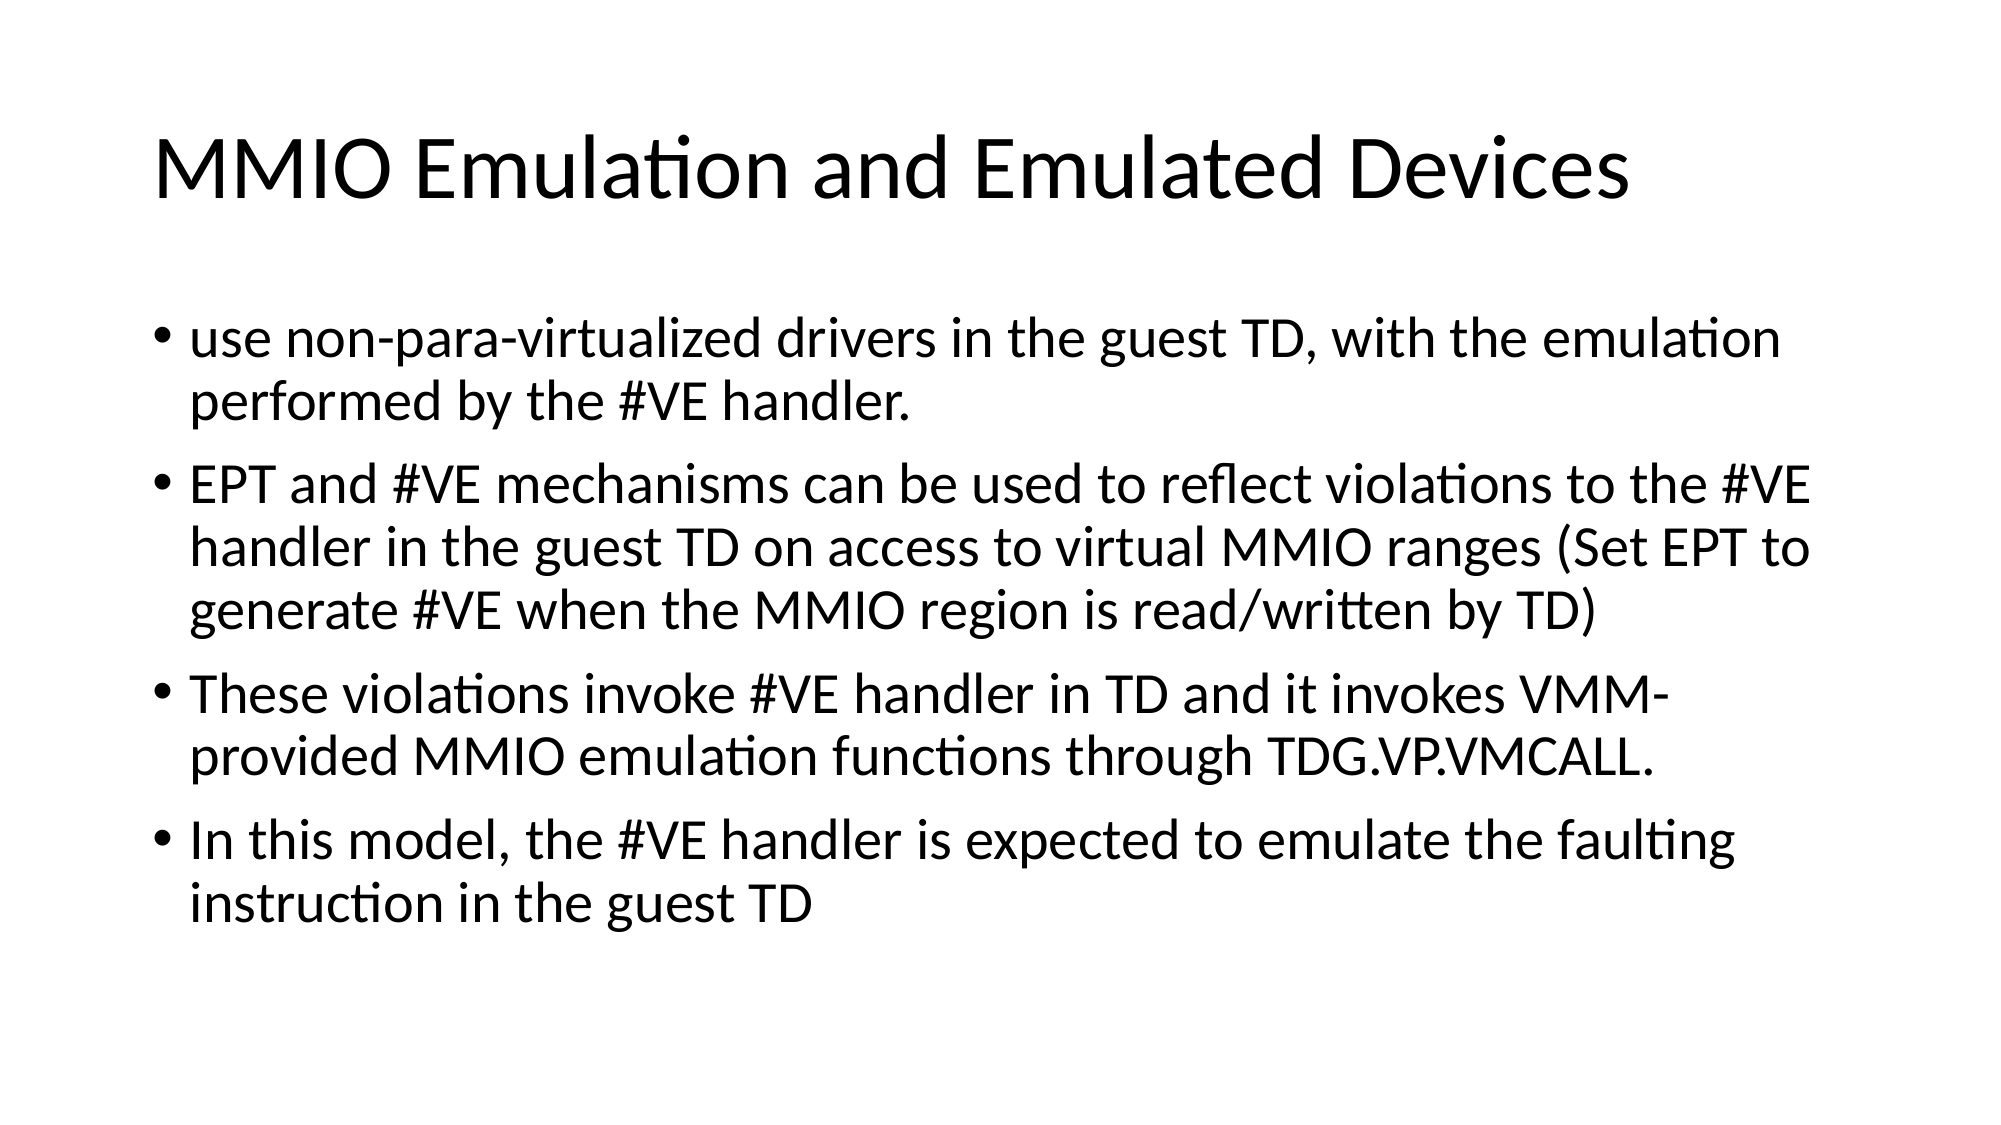

# ﻿MMIO Emulation and Emulated Devices
﻿use non-para-virtualized drivers in the guest TD, with the emulation performed by the #VE handler.
﻿EPT and #VE mechanisms can be used to reflect violations to the #VE handler in the guest TD on access to virtual MMIO ranges (Set EPT to generate #VE when the MMIO region is read/written by TD)
﻿These violations invoke #VE handler in TD and it invokes VMM-provided MMIO emulation functions through TDG.VP.VMCALL.
In this model, the #VE handler is expected to emulate the faulting instruction in the guest TD